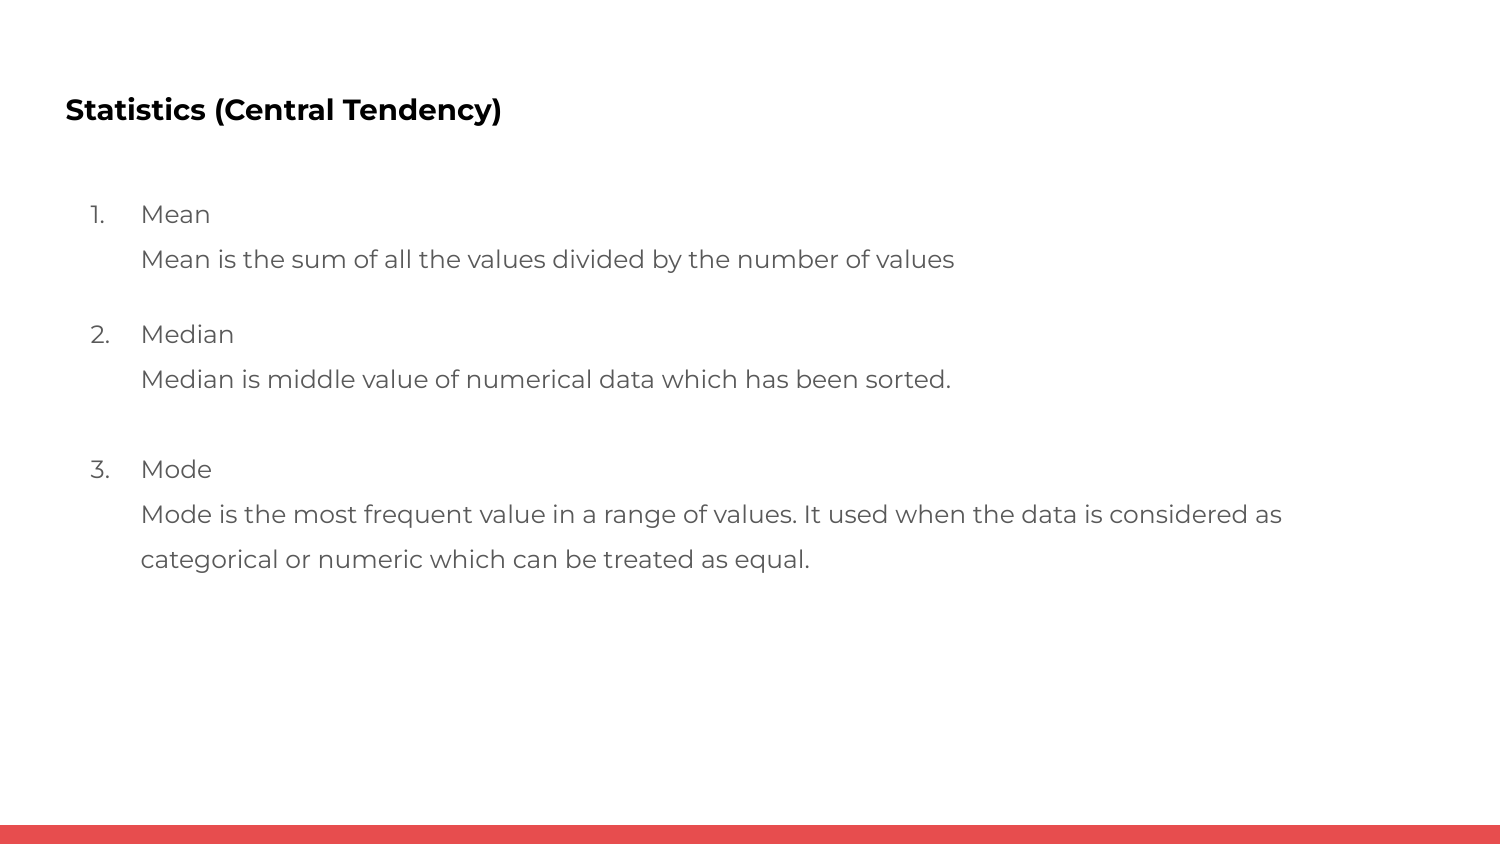

Statistics (Central Tendency)
Mean
Mean is the sum of all the values divided by the number of values
Median
Median is middle value of numerical data which has been sorted.
Mode
Mode is the most frequent value in a range of values. It used when the data is considered as categorical or numeric which can be treated as equal.